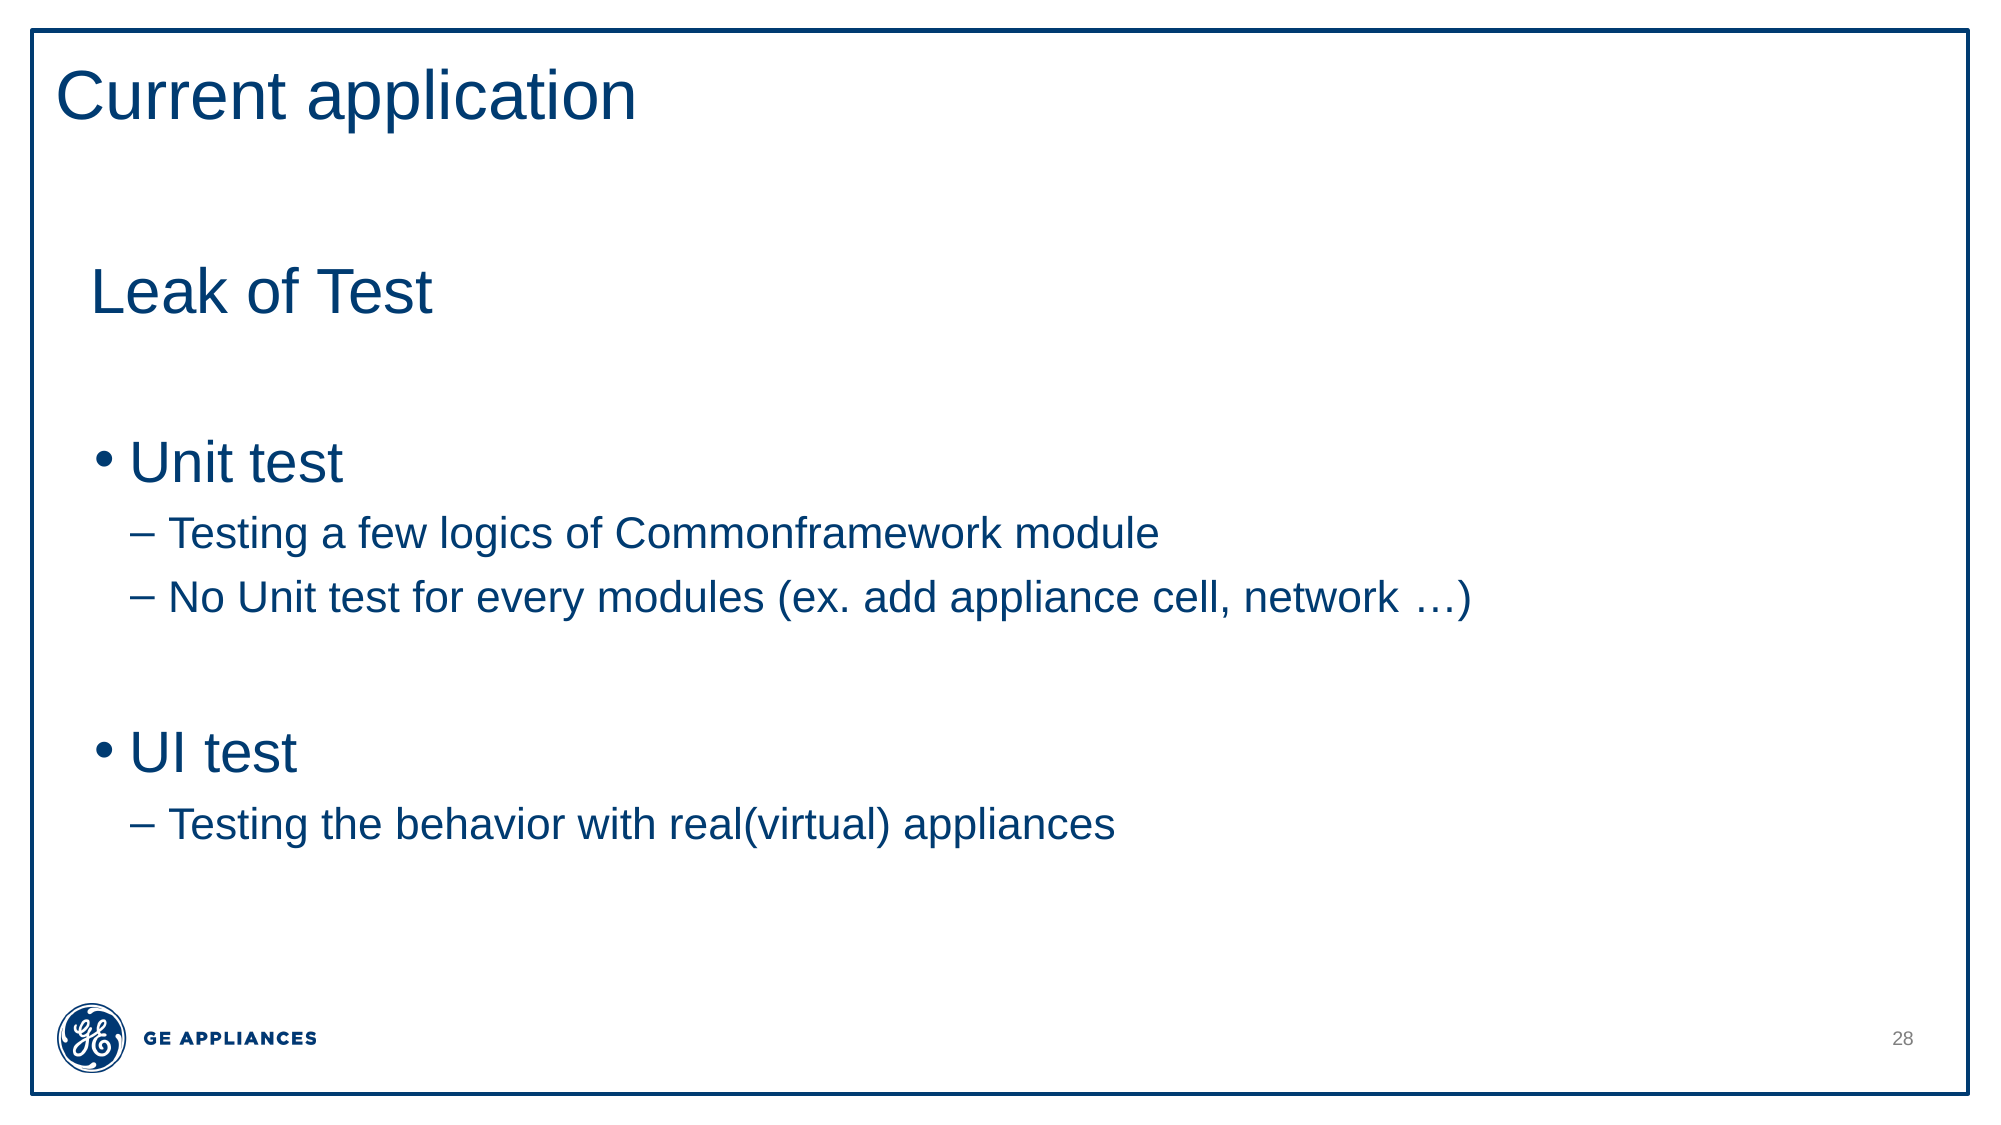

# Current application
Leak of Test

Unit test
Testing a few logics of Commonframework module
No Unit test for every modules (ex. add appliance cell, network …)

UI test
Testing the behavior with real(virtual) appliances